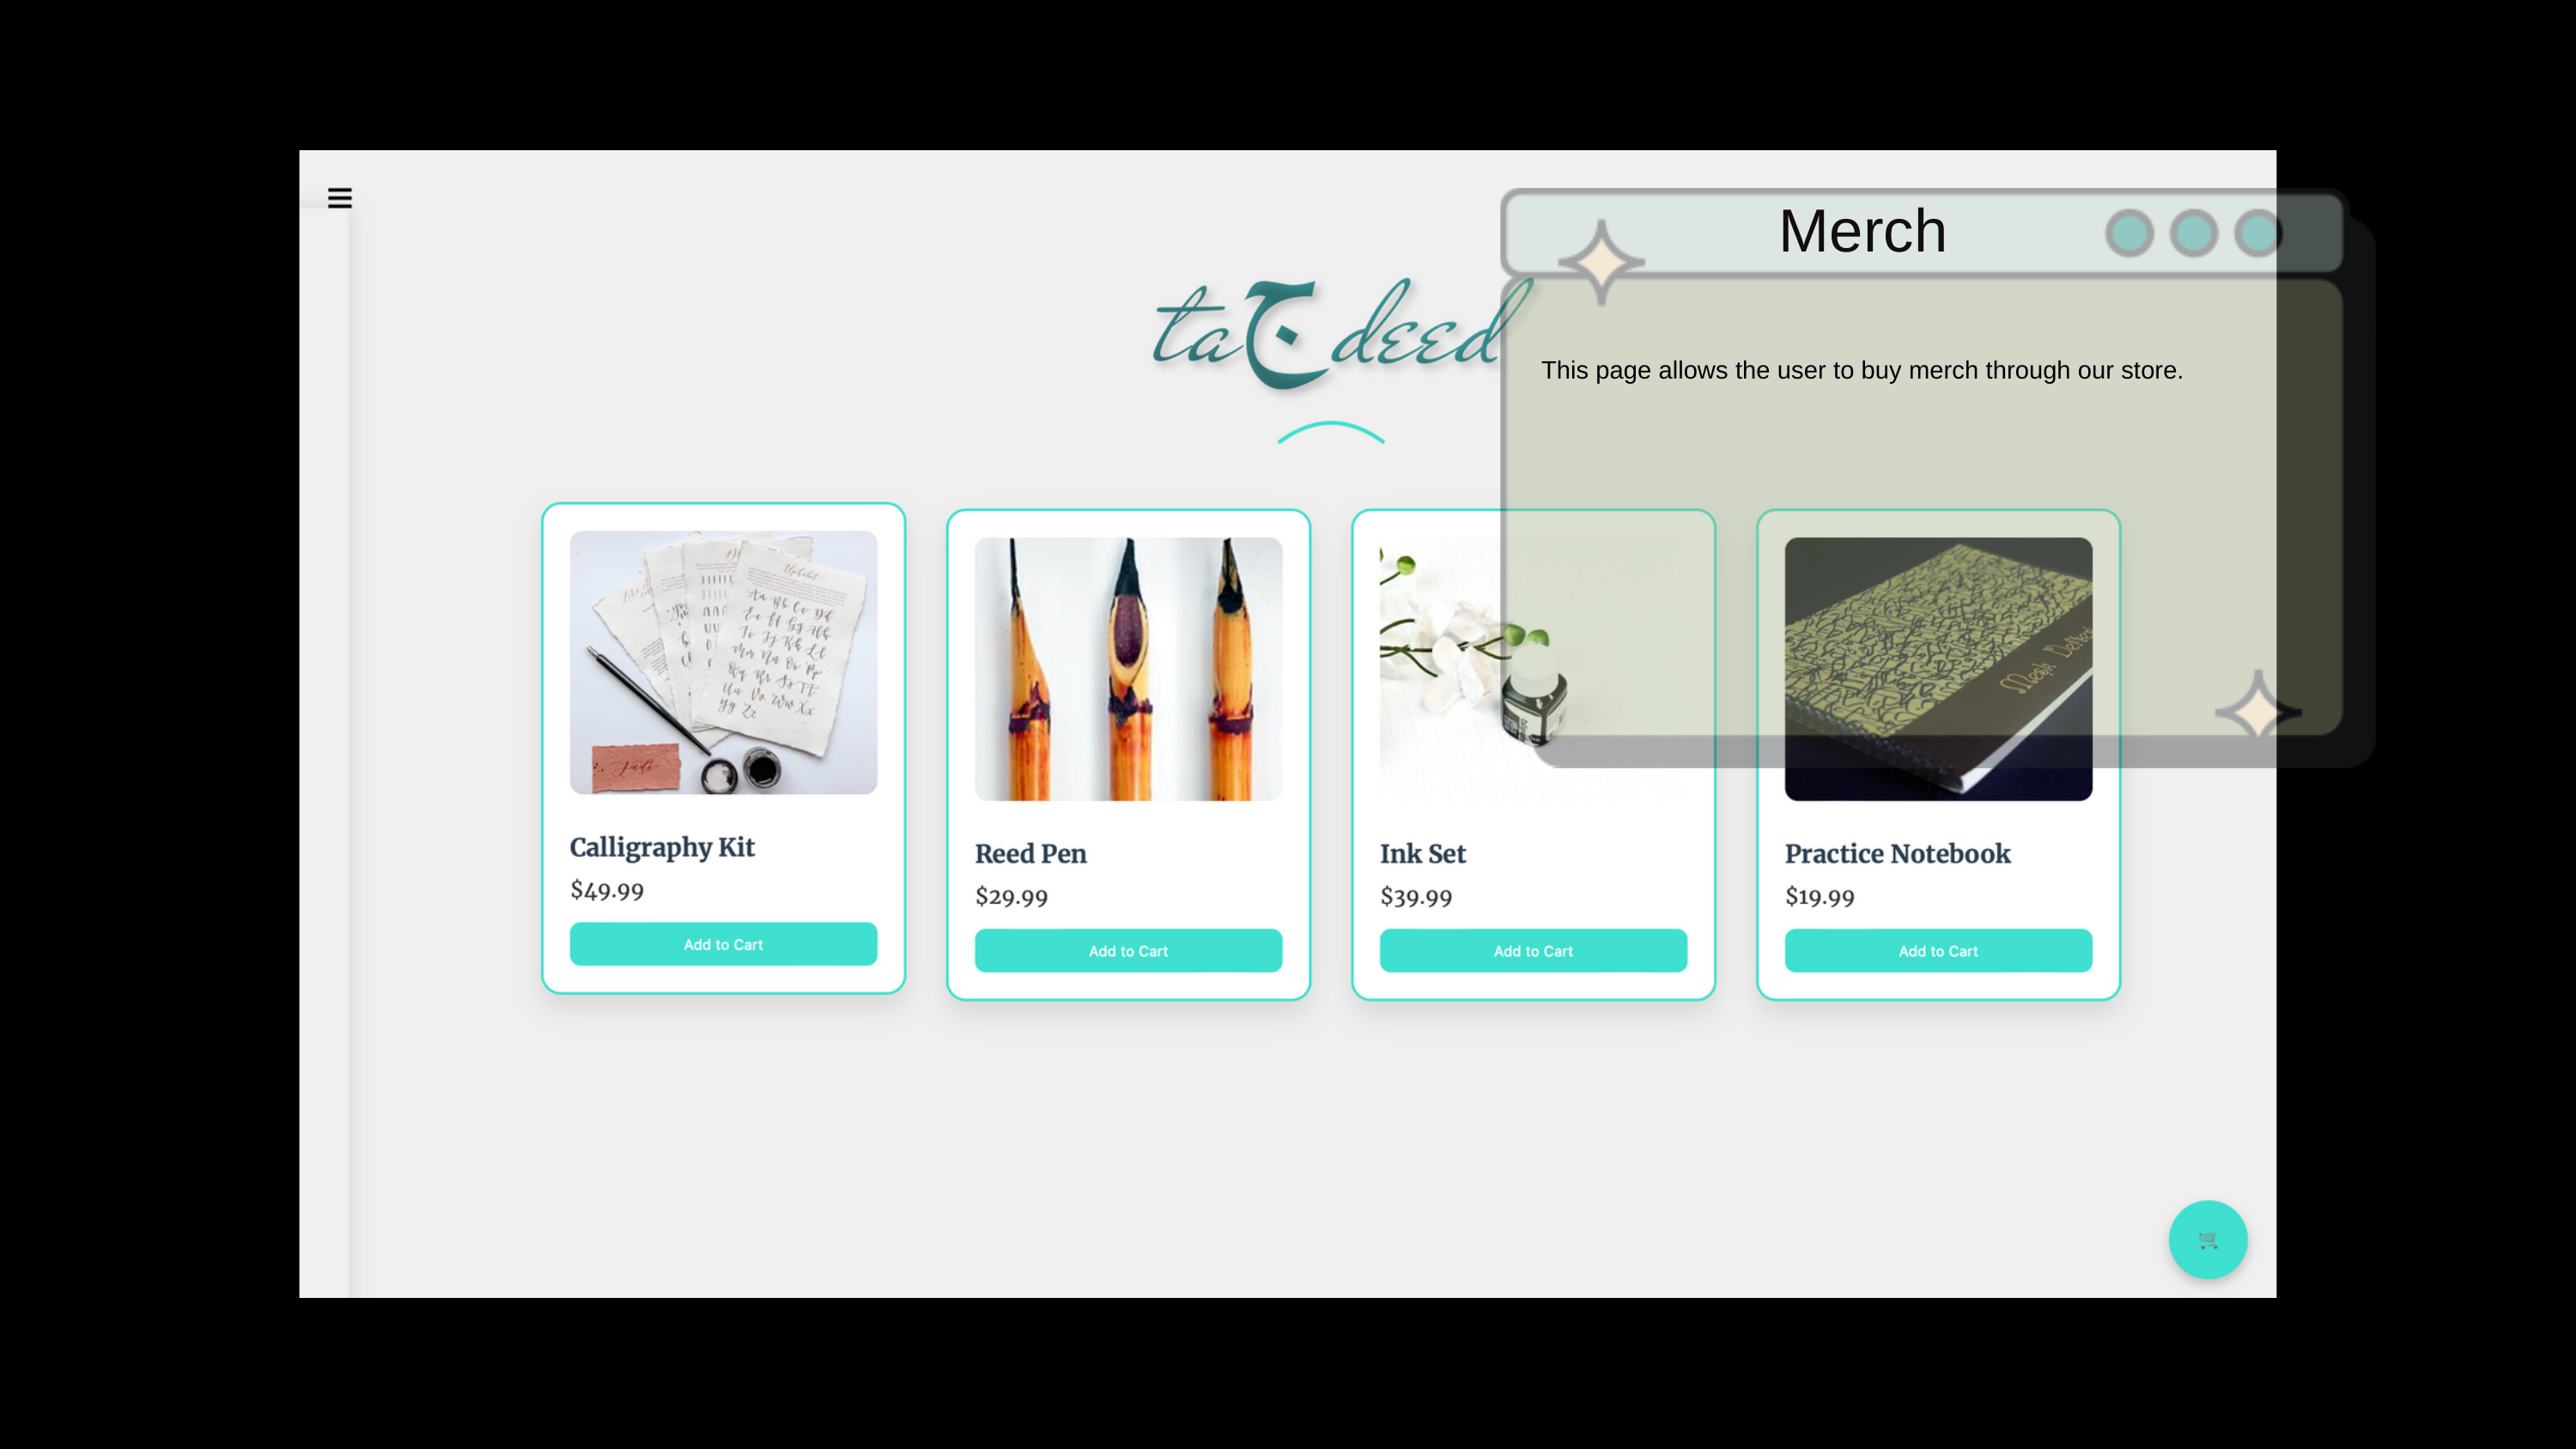

Merch

This page allows the user to buy merch through our store.